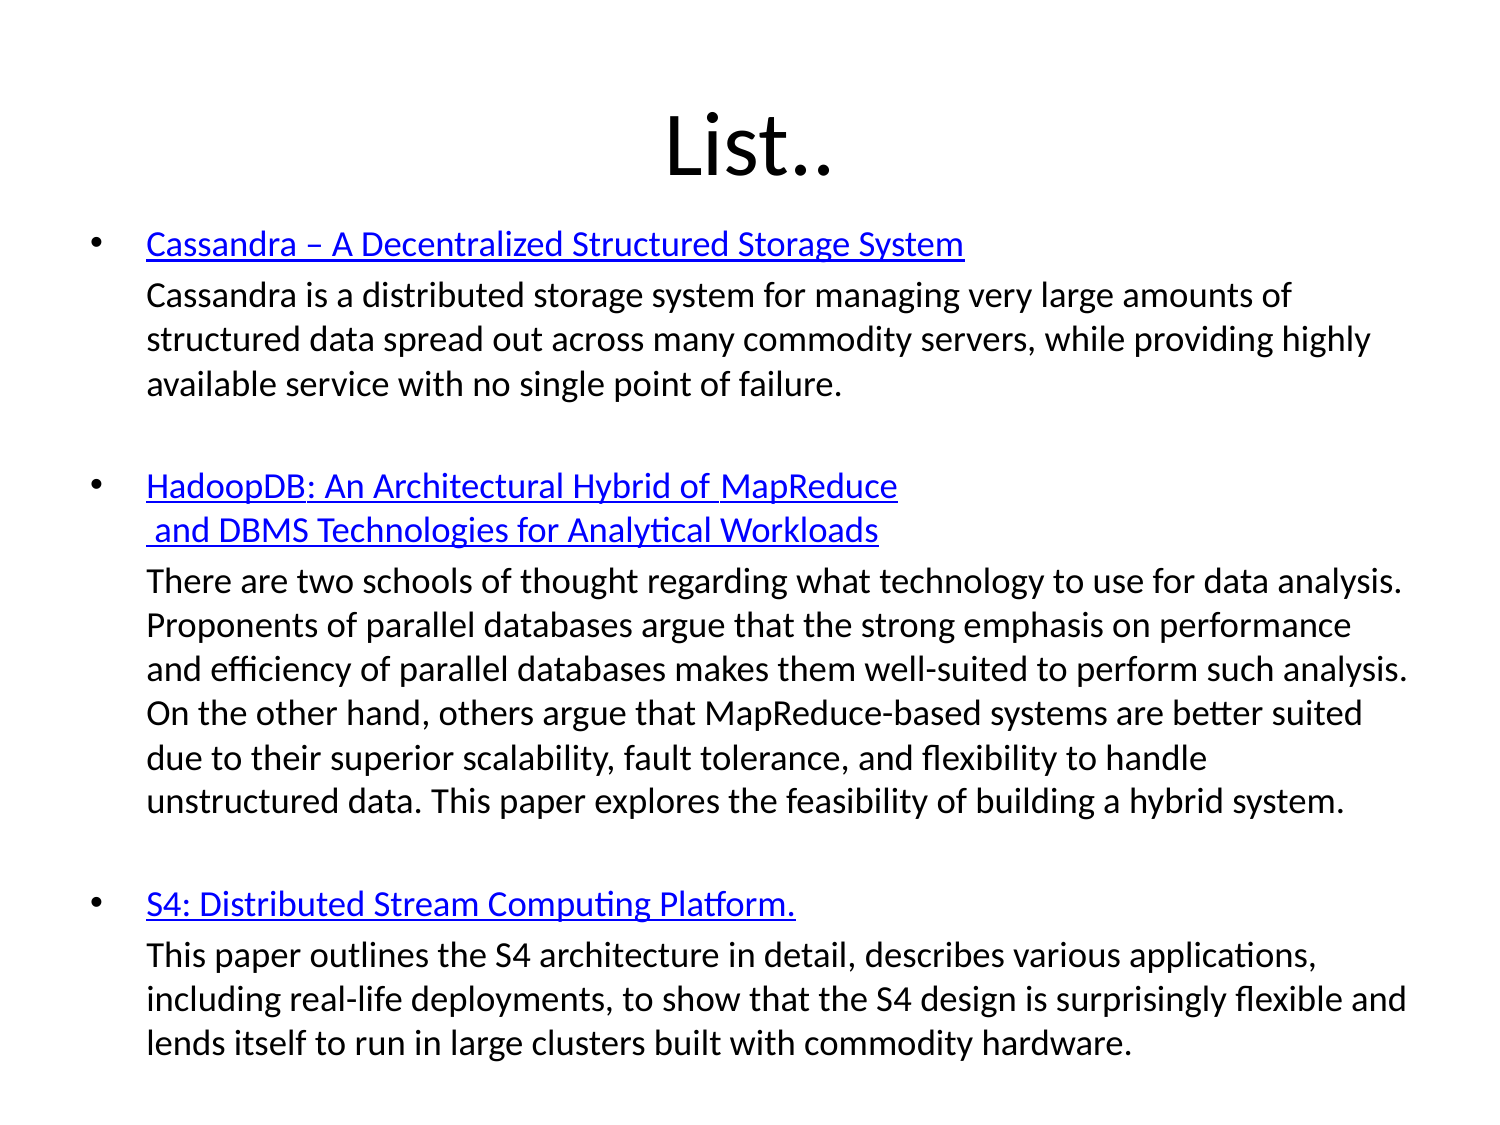

# List..
Cassandra – A Decentralized Structured Storage System
	Cassandra is a distributed storage system for managing very large amounts of structured data spread out across many commodity servers, while providing highly available service with no single point of failure.

HadoopDB: An Architectural Hybrid of MapReduce and DBMS Technologies for Analytical Workloads
	There are two schools of thought regarding what technology to use for data analysis. Proponents of parallel databases argue that the strong emphasis on performance and efficiency of parallel databases makes them well-suited to perform such analysis. On the other hand, others argue that MapReduce-based systems are better suited due to their superior scalability, fault tolerance, and flexibility to handle unstructured data. This paper explores the feasibility of building a hybrid system.

S4: Distributed Stream Computing Platform.
	This paper outlines the S4 architecture in detail, describes various applications, including real-life deployments, to show that the S4 design is surprisingly flexible and lends itself to run in large clusters built with commodity hardware.